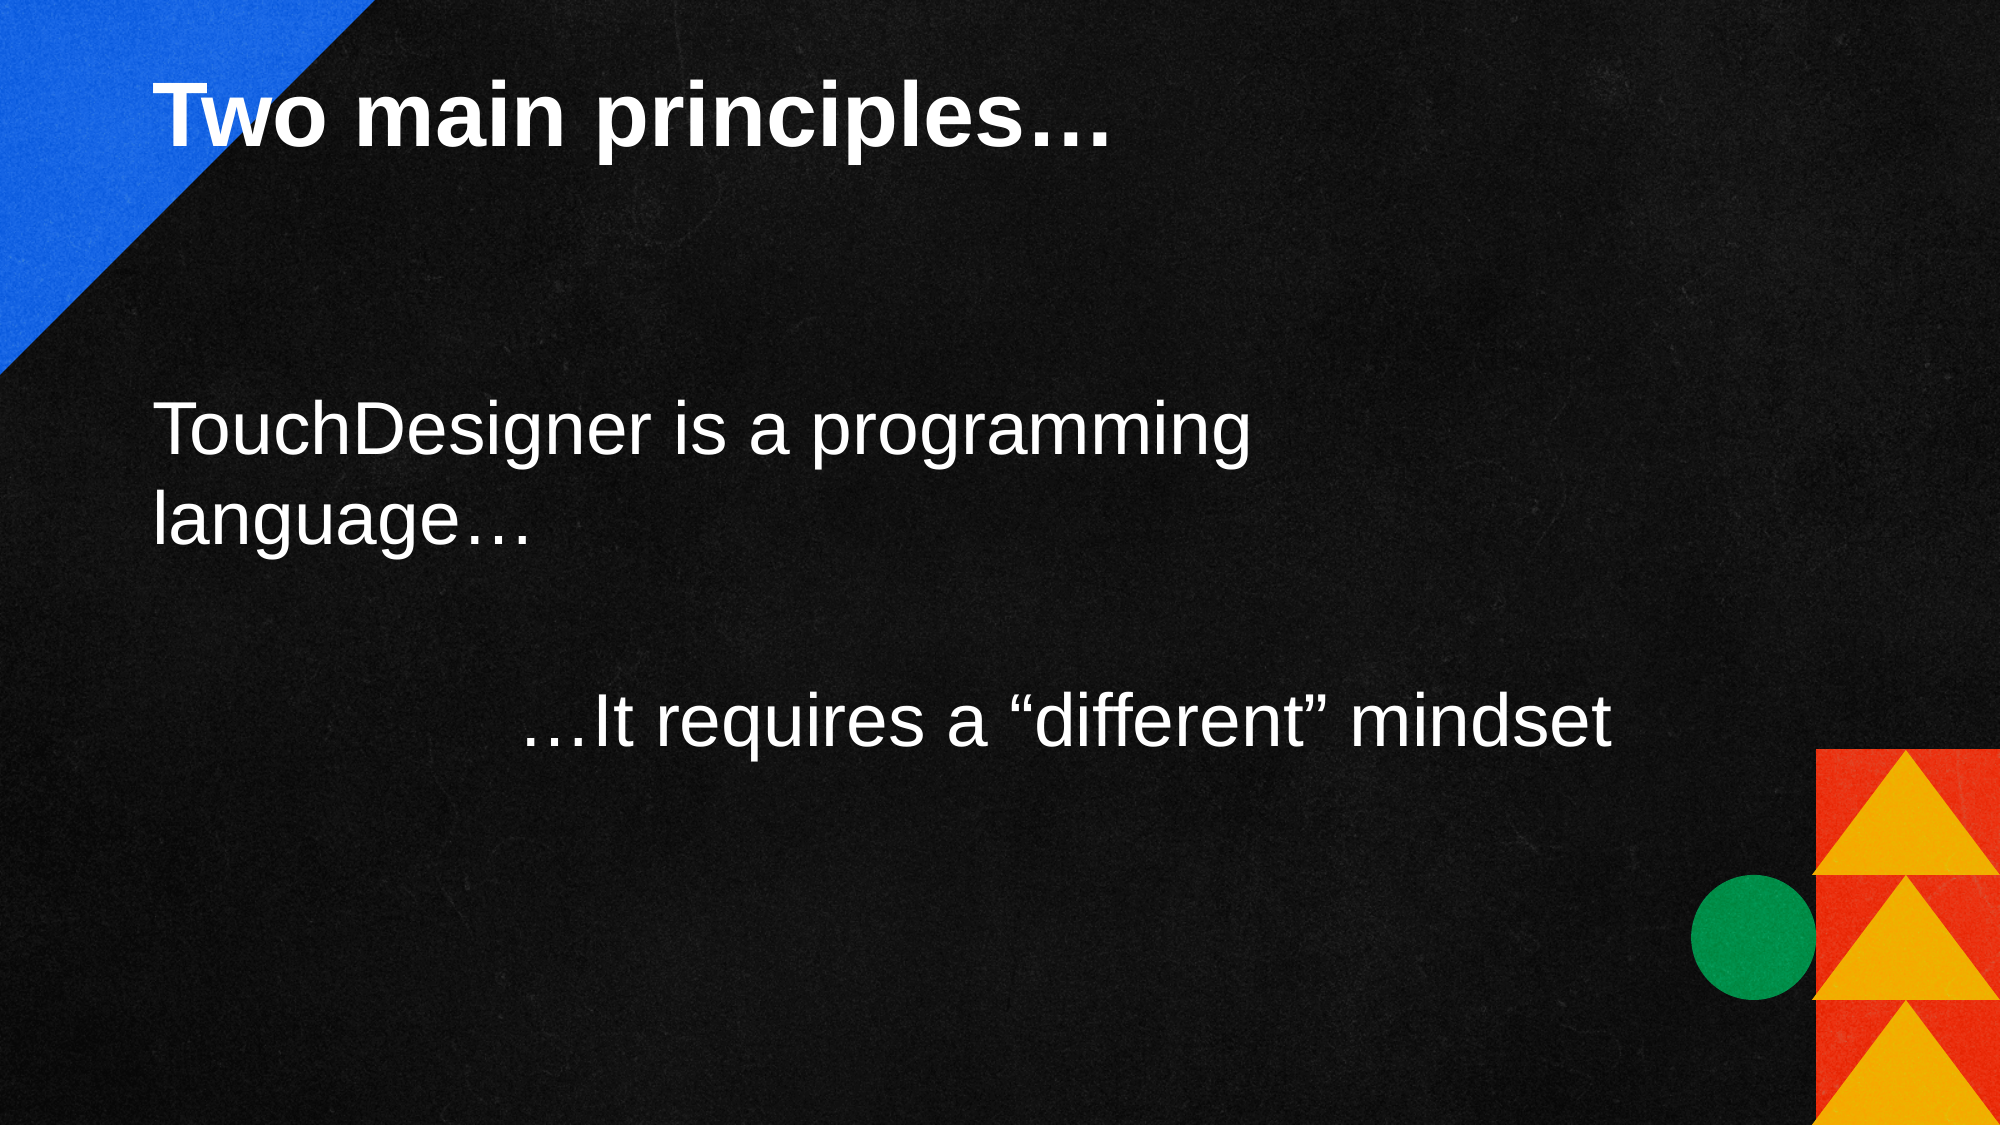

Two main principles…
TouchDesigner is a programming language…
…It requires a “different” mindset